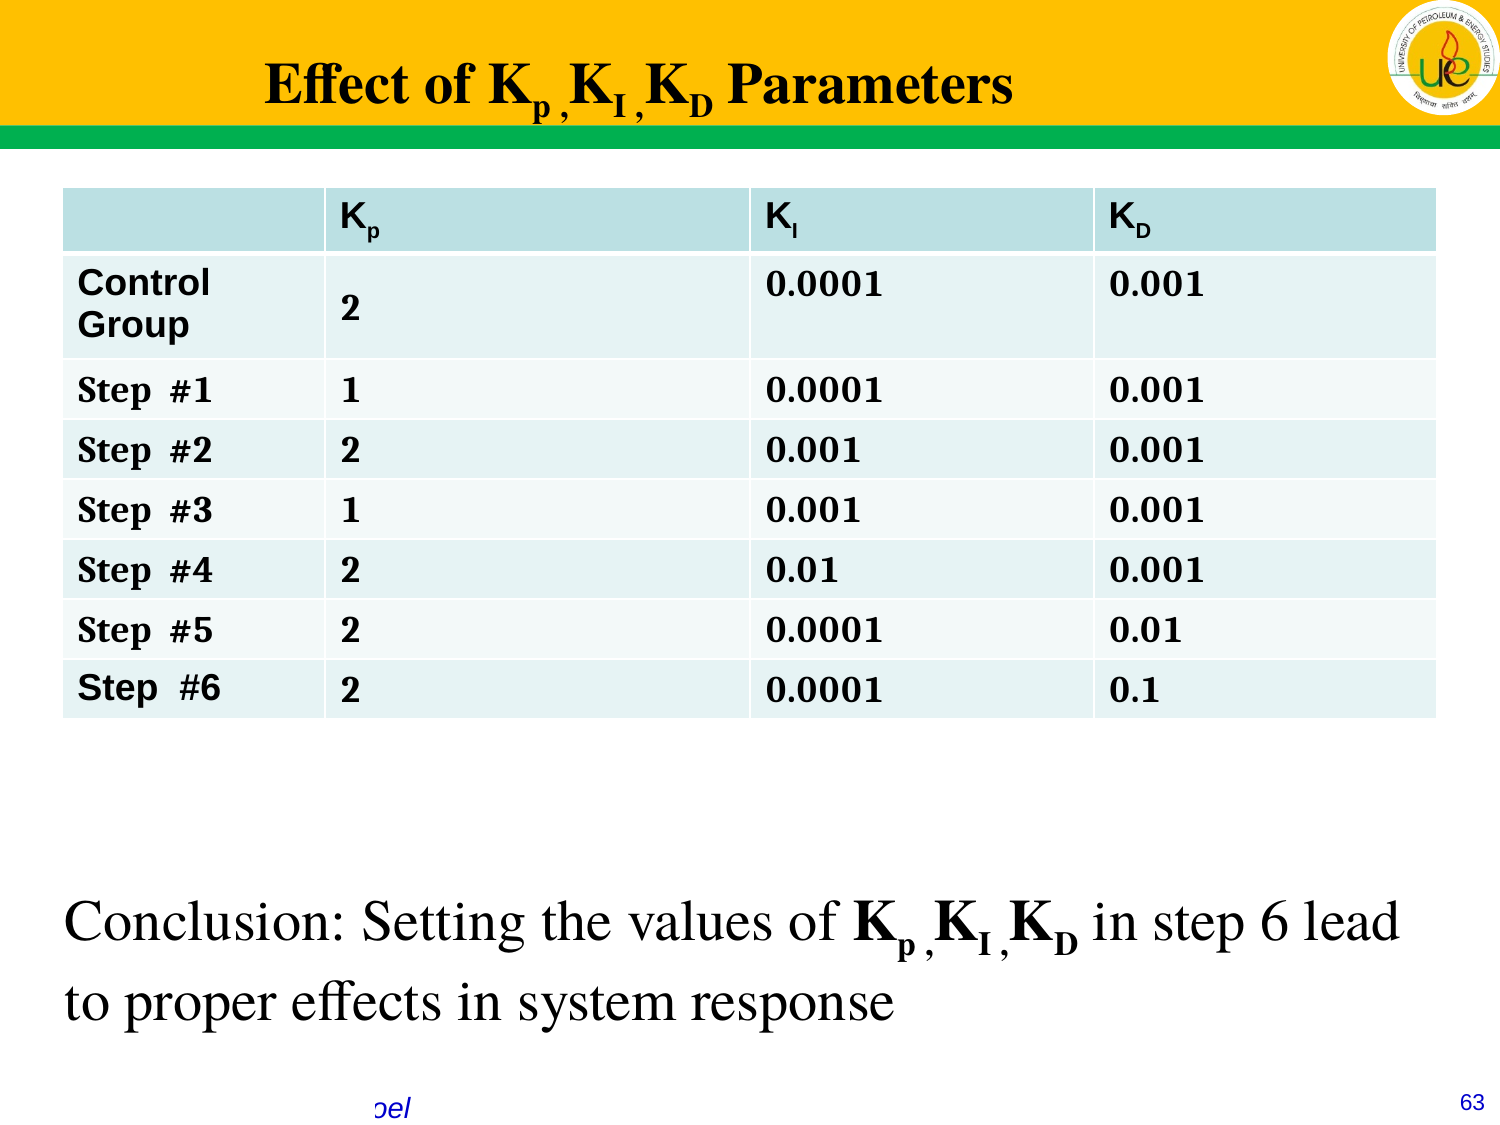

Effect of Kp ,KI ,KD Parameters
|  | Kp | KI | KD |
| --- | --- | --- | --- |
| Control Group | 2 | 0.0001 | 0.001 |
| Step #1 | 1 | 0.0001 | 0.001 |
| Step #2 | 2 | 0.001 | 0.001 |
| Step #3 | 1 | 0.001 | 0.001 |
| Step #4 | 2 | 0.01 | 0.001 |
| Step #5 | 2 | 0.0001 | 0.01 |
| Step #6 | 2 | 0.0001 | 0.1 |
Conclusion: Setting the values of Kp ,KI ,KD in step 6 lead to proper effects in system response